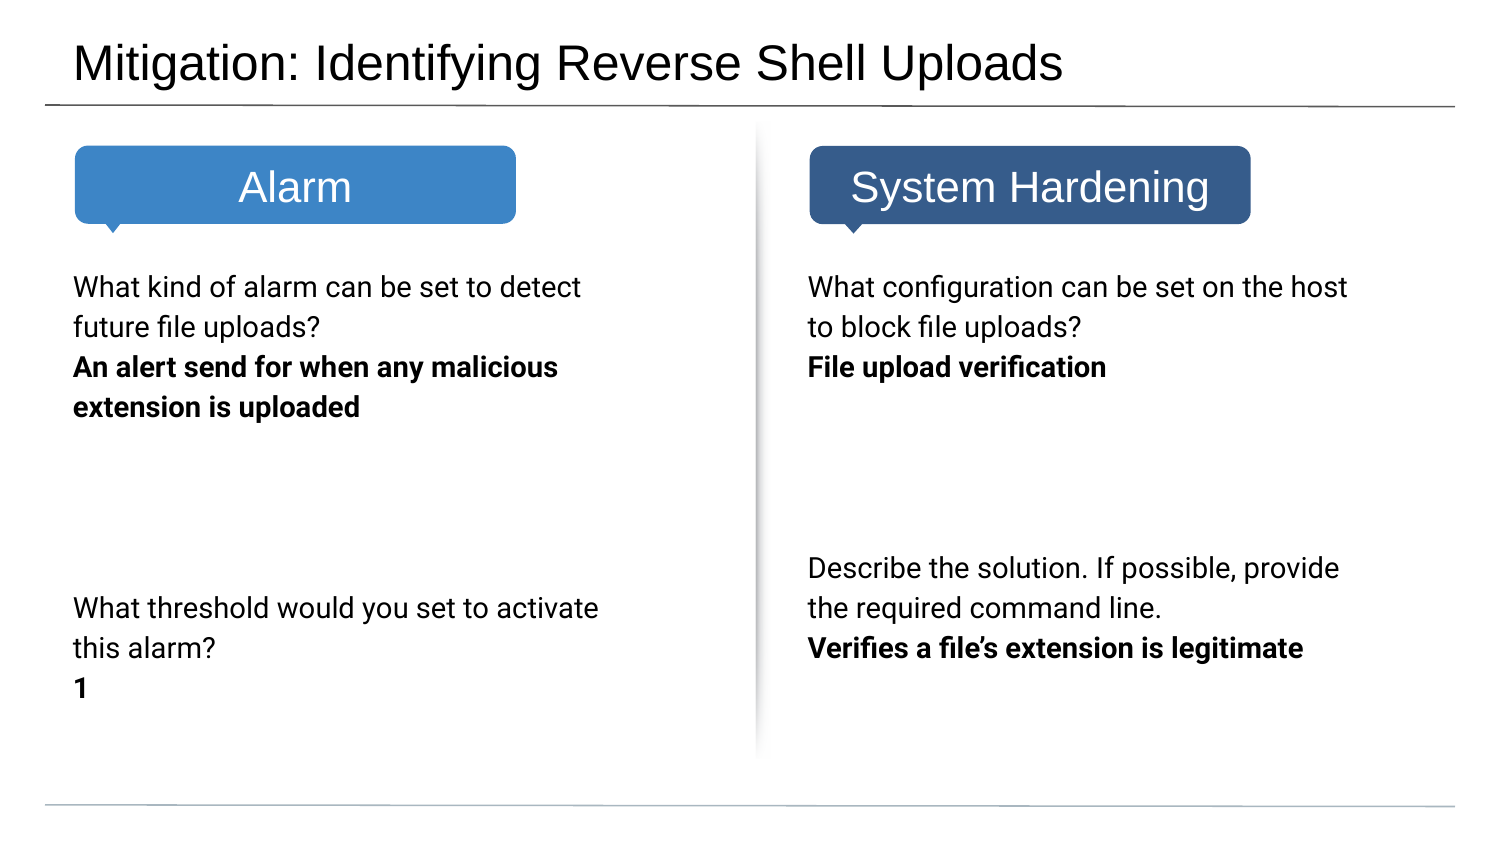

# Mitigation: Identifying Reverse Shell Uploads
What kind of alarm can be set to detect future file uploads?
An alert send for when any malicious extension is uploaded

What threshold would you set to activate this alarm?
1

What configuration can be set on the host to block file uploads?
File upload verification

Describe the solution. If possible, provide the required command line.
Verifies a file’s extension is legitimate